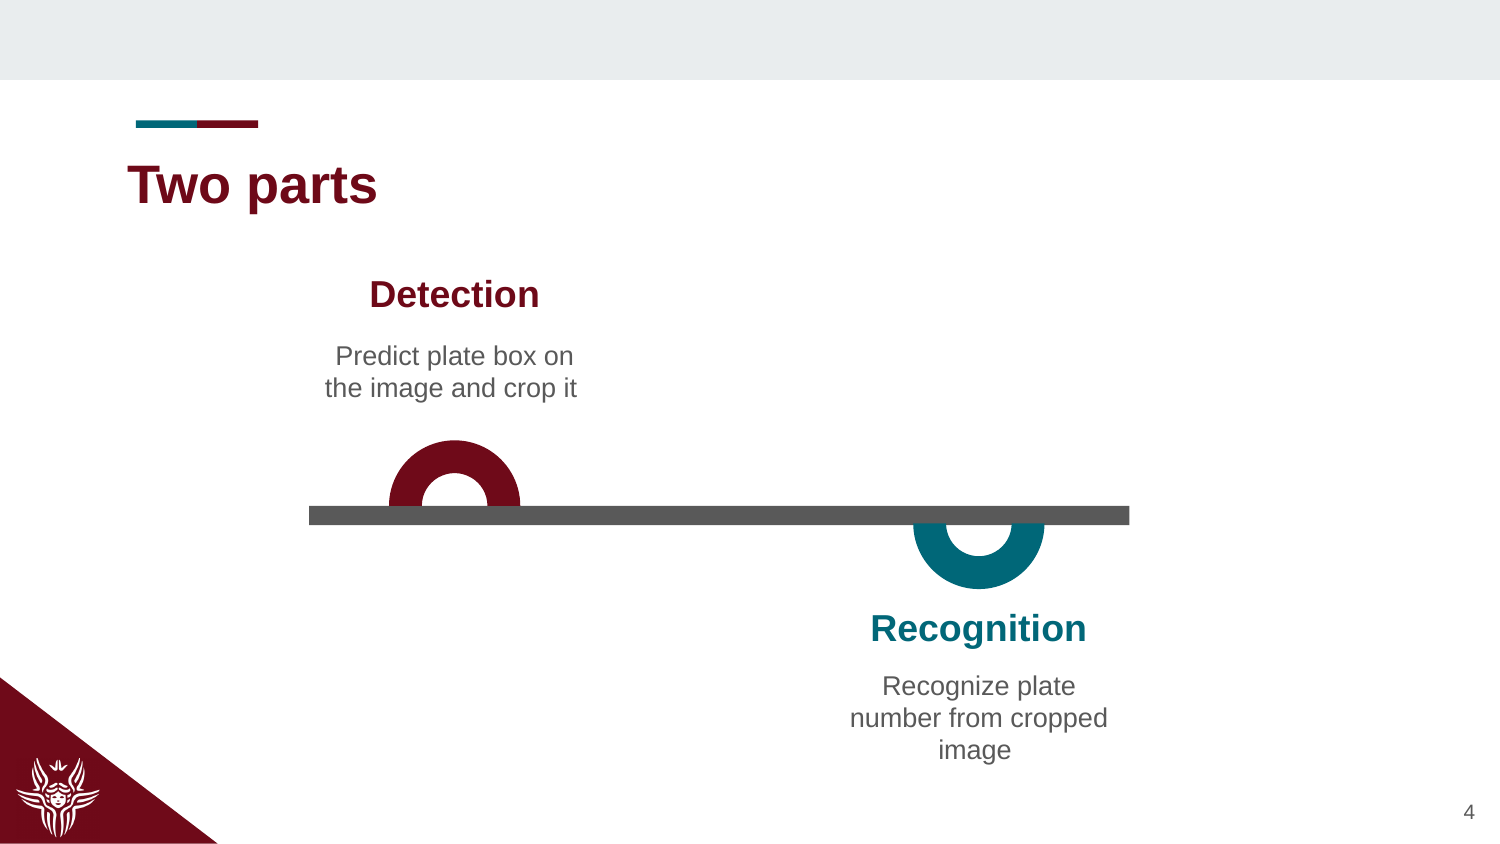

Two parts
Detection
Predict plate box on the image and crop it

Recognition
Recognize plate number from cropped image

4